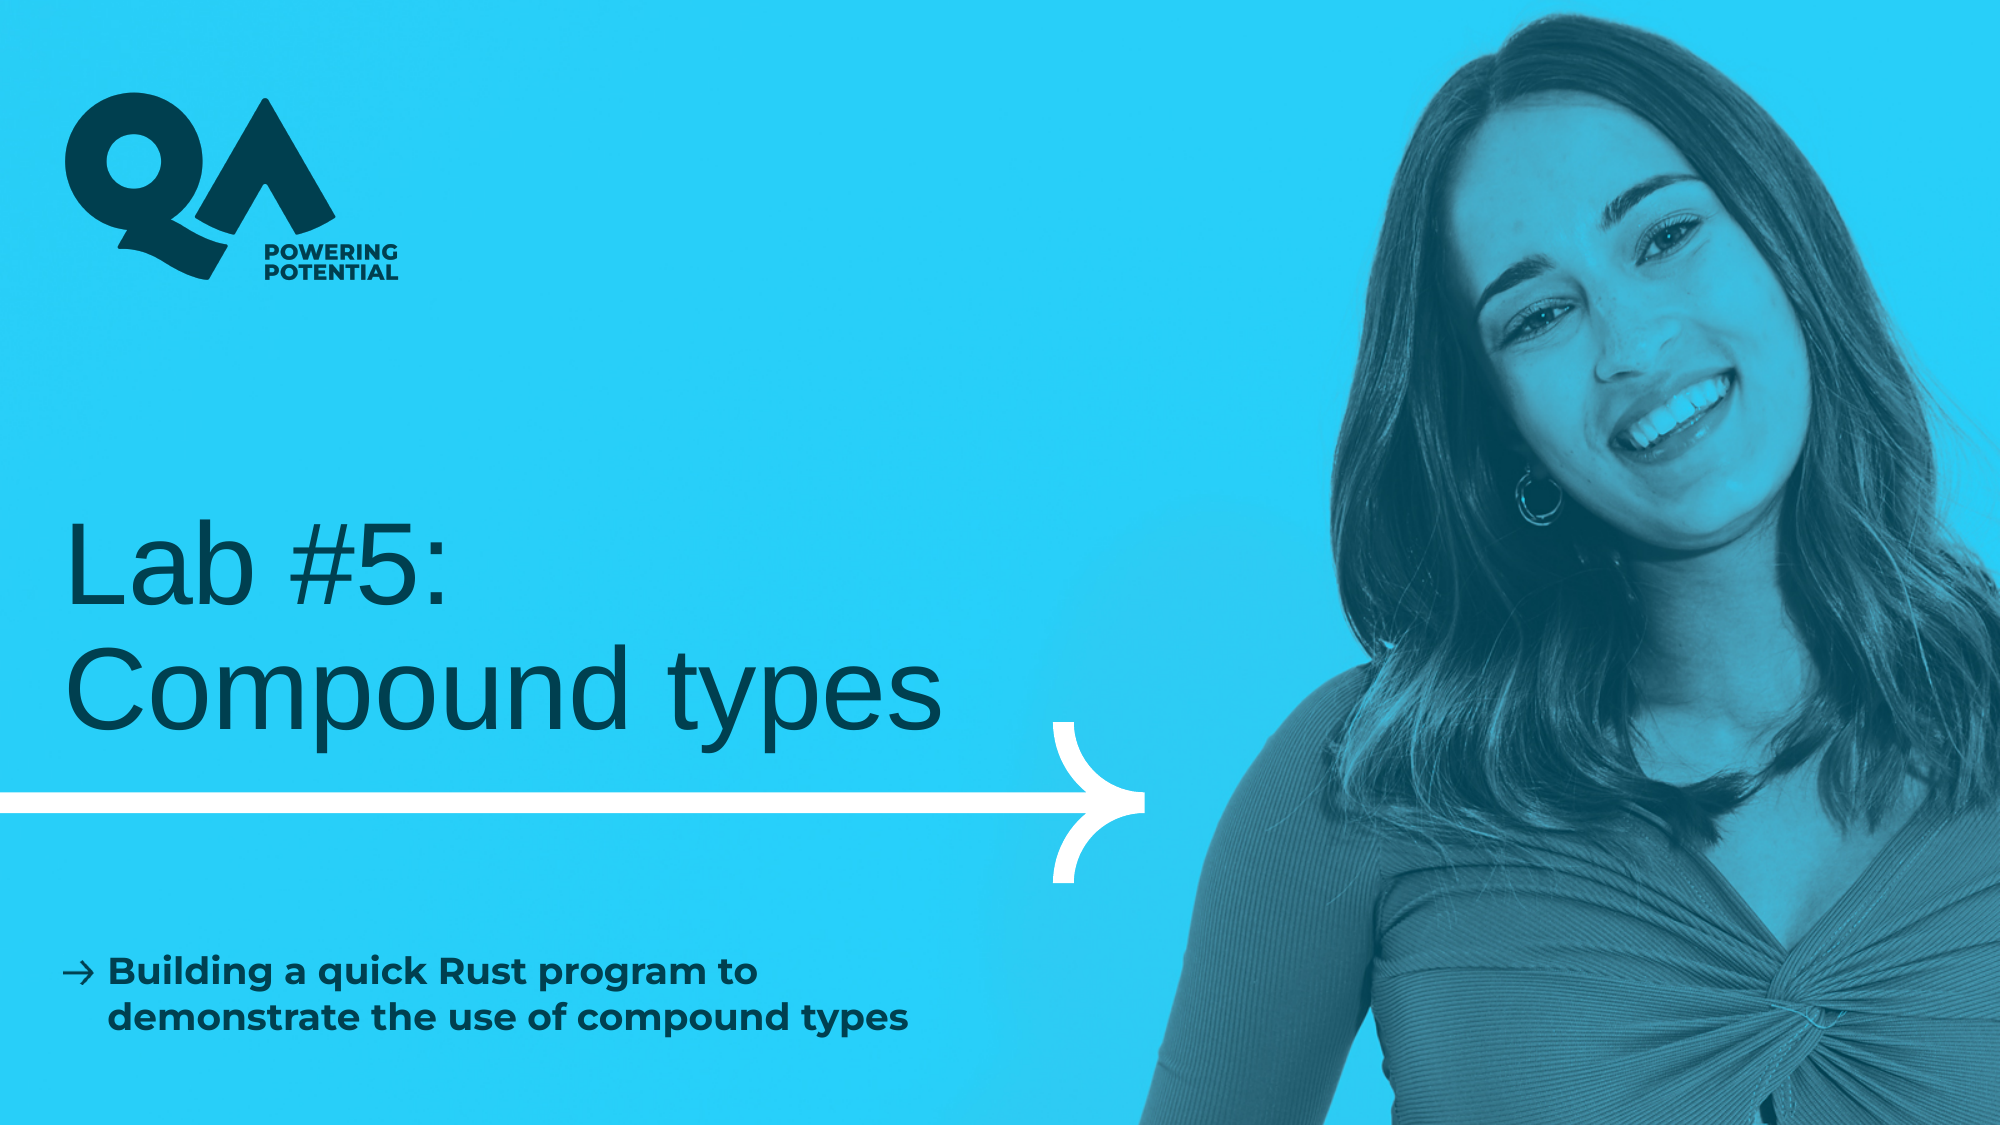

# Lab #5: Compound types
Building a quick Rust program to demonstrate the use of compound types